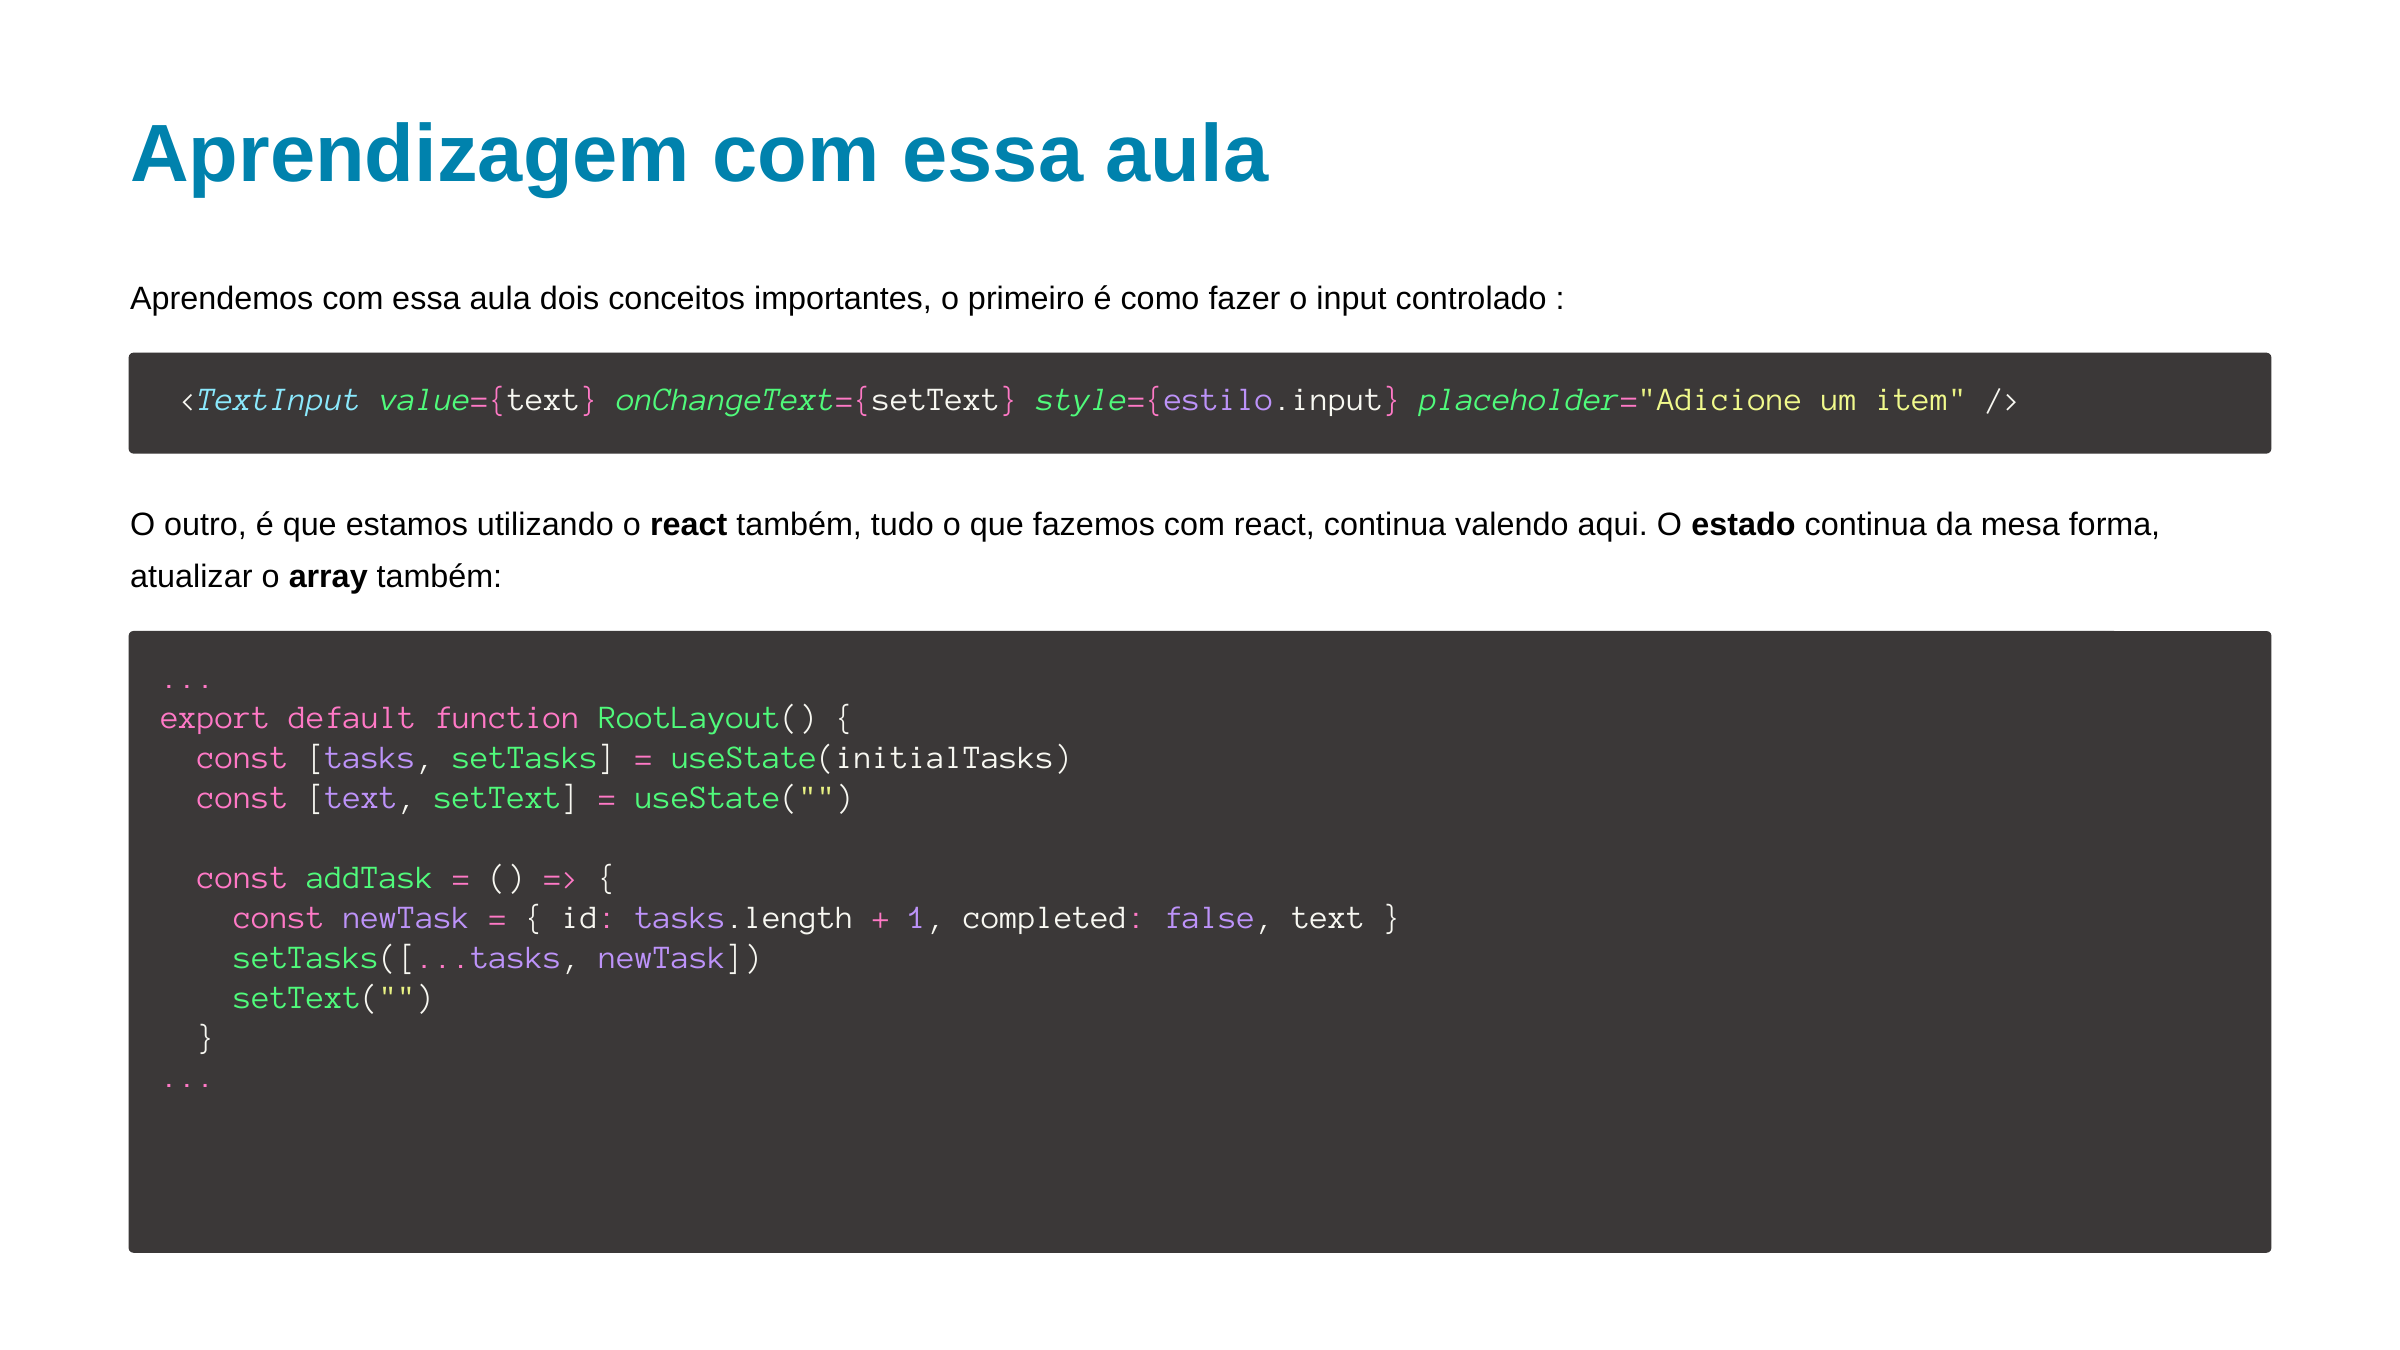

Aprendizagem com essa aula
Aprendemos com essa aula dois conceitos importantes, o primeiro é como fazer o input controlado :

 <TextInput value={text} onChangeText={setText} style={estilo.input} placeholder="Adicione um item" />

O outro, é que estamos utilizando o react também, tudo o que fazemos com react, continua valendo aqui. O estado continua da mesa forma, atualizar o array também:

...
export default function RootLayout() {
  const [tasks, setTasks] = useState(initialTasks)
  const [text, setText] = useState("")
  const addTask = () => {
    const newTask = { id: tasks.length + 1, completed: false, text }
    setTasks([...tasks, newTask])
    setText("")
  }
...